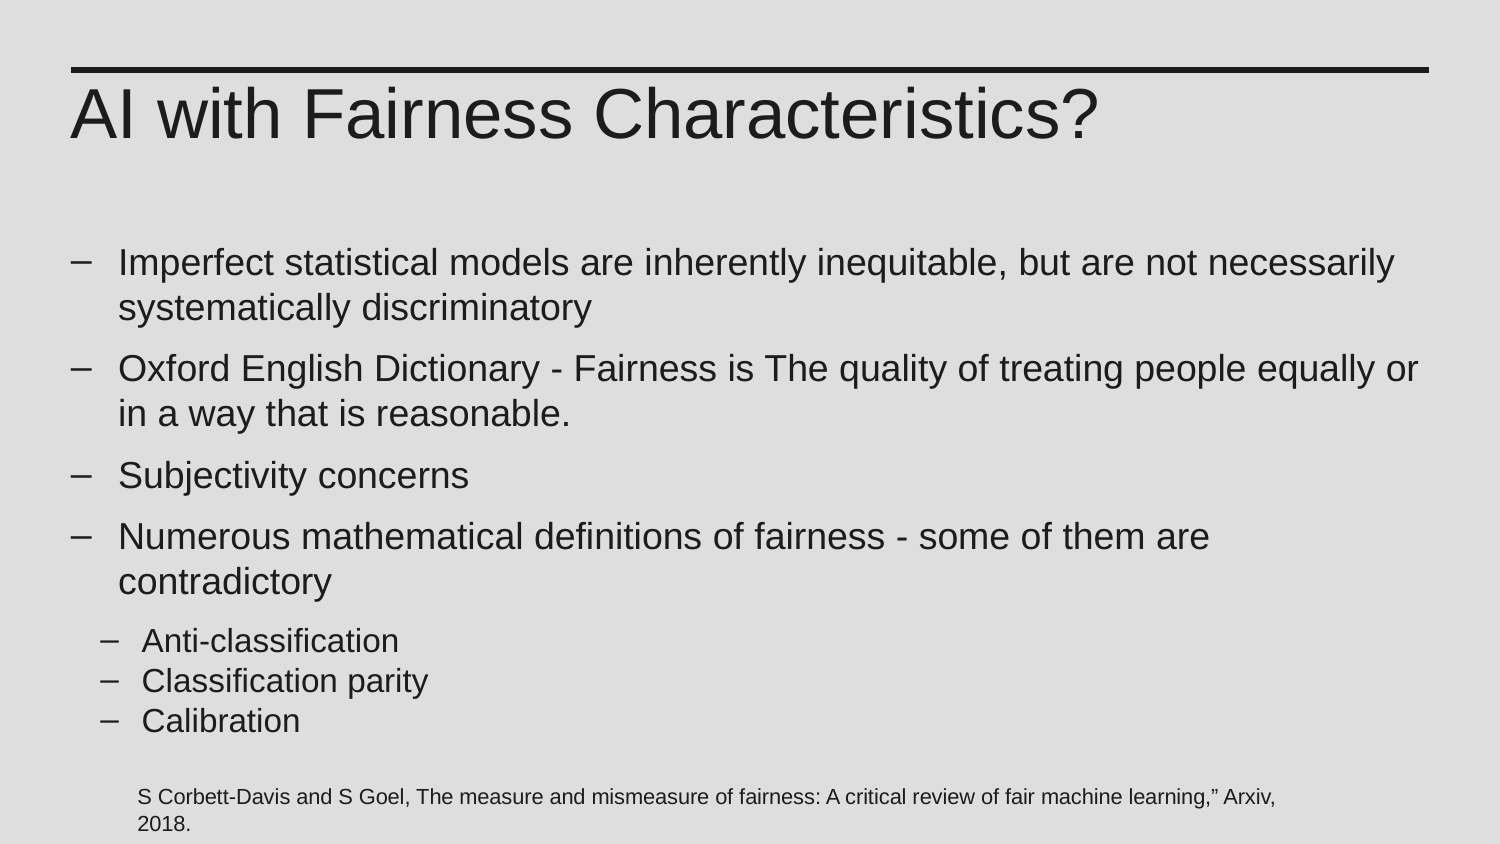

AI with Fairness Characteristics?
Imperfect statistical models are inherently inequitable, but are not necessarily systematically discriminatory
Oxford English Dictionary - Fairness is The quality of treating people equally or in a way that is reasonable.
Subjectivity concerns
Numerous mathematical definitions of fairness - some of them are contradictory
Anti-classification
Classification parity
Calibration

S Corbett-Davis and S Goel, The measure and mismeasure of fairness: A critical review of fair machine learning,” Arxiv, 2018.